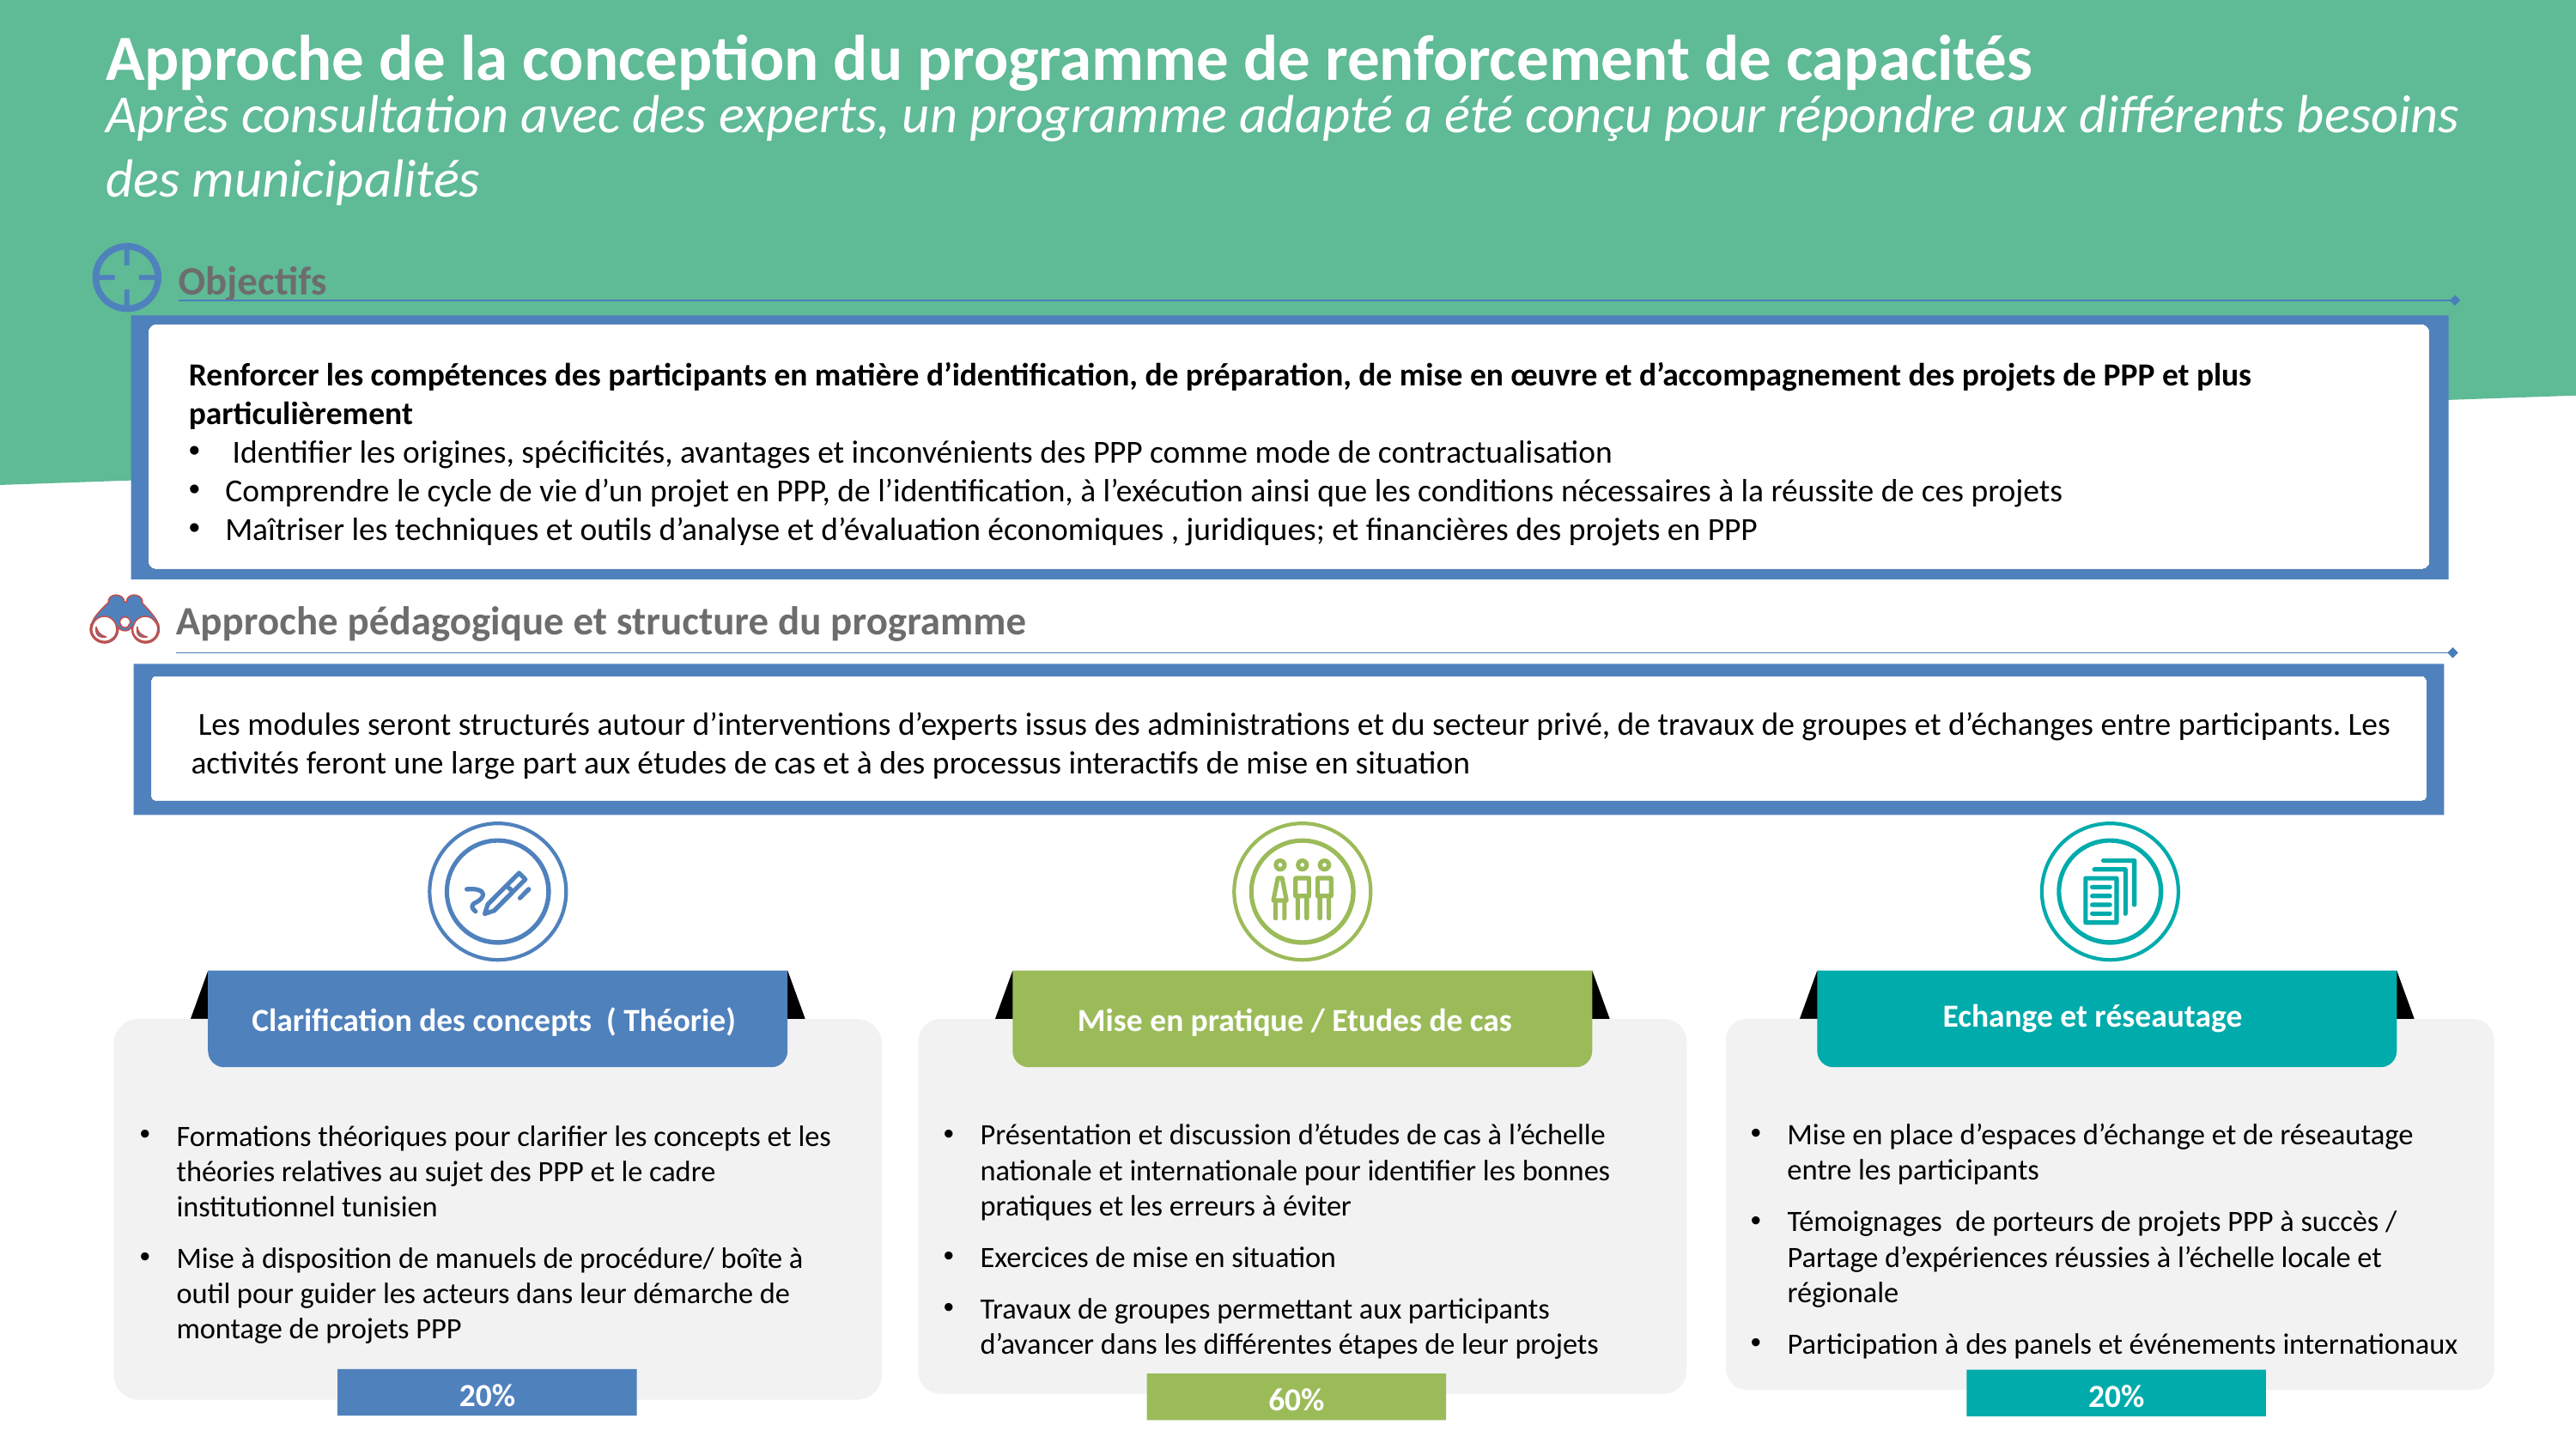

Approche de la conception du programme de renforcement de capacités
Après consultation avec des experts, un programme adapté a été conçu pour répondre aux différents besoins des municipalités

Objectifs

Renforcer les compétences des participants en matière d’identification, de préparation, de mise en œuvre et d’accompagnement des projets de PPP et plus particulièrement
 Identifier les origines, spécificités, avantages et inconvénients des PPP comme mode de contractualisation
Comprendre le cycle de vie d’un projet en PPP, de l’identification, à l’exécution ainsi que les conditions nécessaires à la réussite de ces projets
Maîtriser les techniques et outils d’analyse et d’évaluation économiques , juridiques; et financières des projets en PPP
Approche pédagogique et structure du programme

 Les modules seront structurés autour d’interventions d’experts issus des administrations et du secteur privé, de travaux de groupes et d’échanges entre participants. Les activités feront une large part aux études de cas et à des processus interactifs de mise en situation

Echange et réseautage
Clarification des concepts  ( Théorie)
Mise en pratique / Etudes de cas

Mise en place d’espaces d’échange et de réseautage entre les participants
Témoignages  de porteurs de projets PPP à succès / Partage d’expériences réussies à l’échelle locale et régionale
Participation à des panels et événements internationaux

Formations théoriques pour clarifier les concepts et les théories relatives au sujet des PPP et le cadre institutionnel tunisien
Mise à disposition de manuels de procédure/ boîte à outil pour guider les acteurs dans leur démarche de montage de projets PPP

Présentation et discussion d’études de cas à l’échelle nationale et internationale pour identifier les bonnes pratiques et les erreurs à éviter
Exercices de mise en situation
Travaux de groupes permettant aux participants d’avancer dans les différentes étapes de leur projets

20%
20%
60%